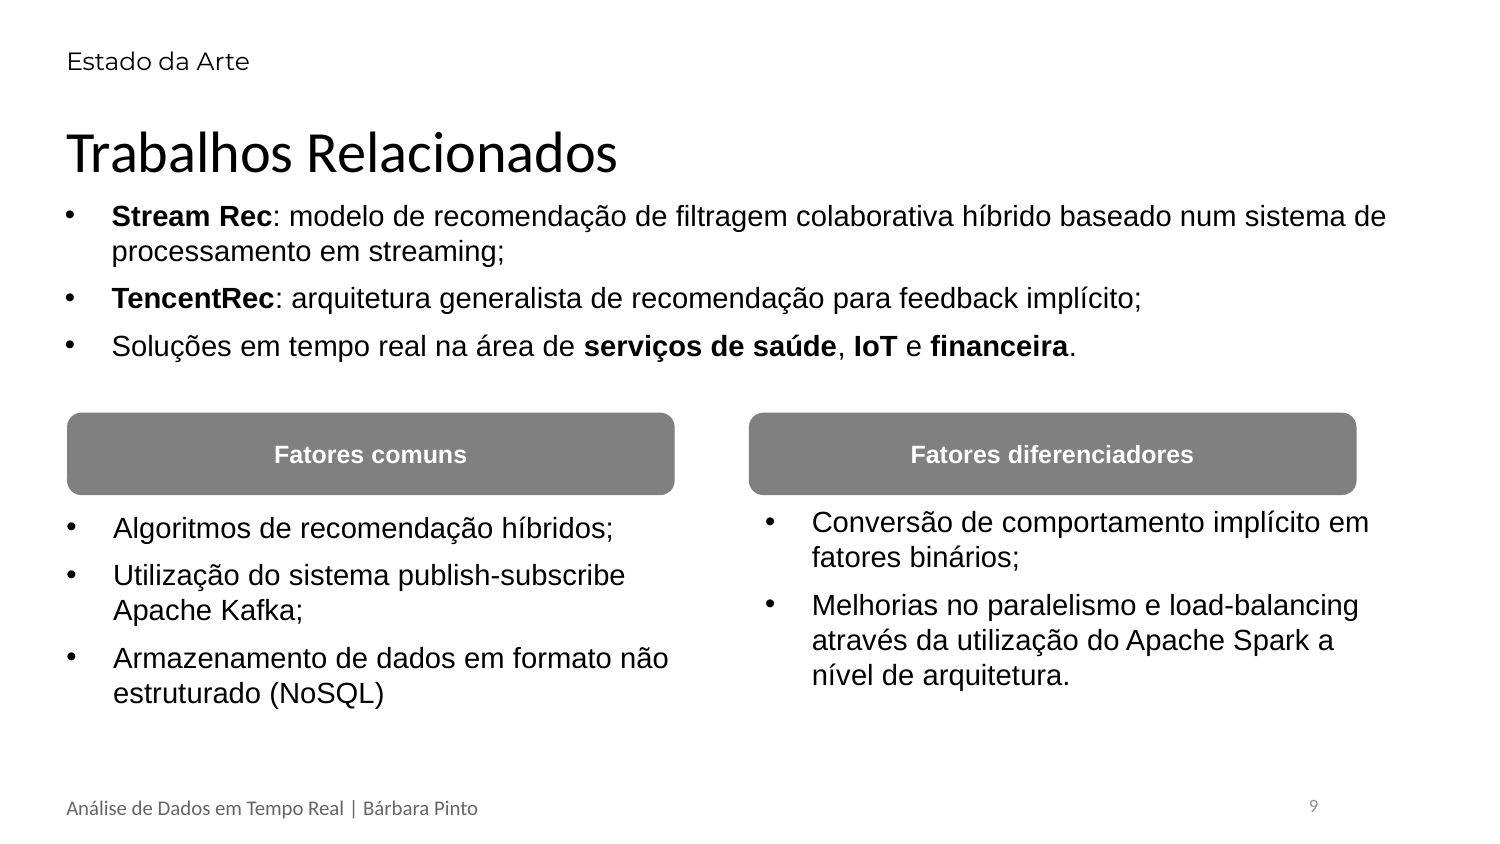

Estado da Arte
Trabalhos Relacionados
Stream Rec: modelo de recomendação de filtragem colaborativa híbrido baseado num sistema de processamento em streaming;
TencentRec: arquitetura generalista de recomendação para feedback implícito;
Soluções em tempo real na área de serviços de saúde, IoT e financeira.

Fatores comuns
Fatores diferenciadores
Conversão de comportamento implícito em fatores binários;
Melhorias no paralelismo e load-balancing através da utilização do Apache Spark a nível de arquitetura.

Algoritmos de recomendação híbridos;
Utilização do sistema publish-subscribe Apache Kafka;
Armazenamento de dados em formato não estruturado (NoSQL)

9
Análise de Dados em Tempo Real | Bárbara Pinto